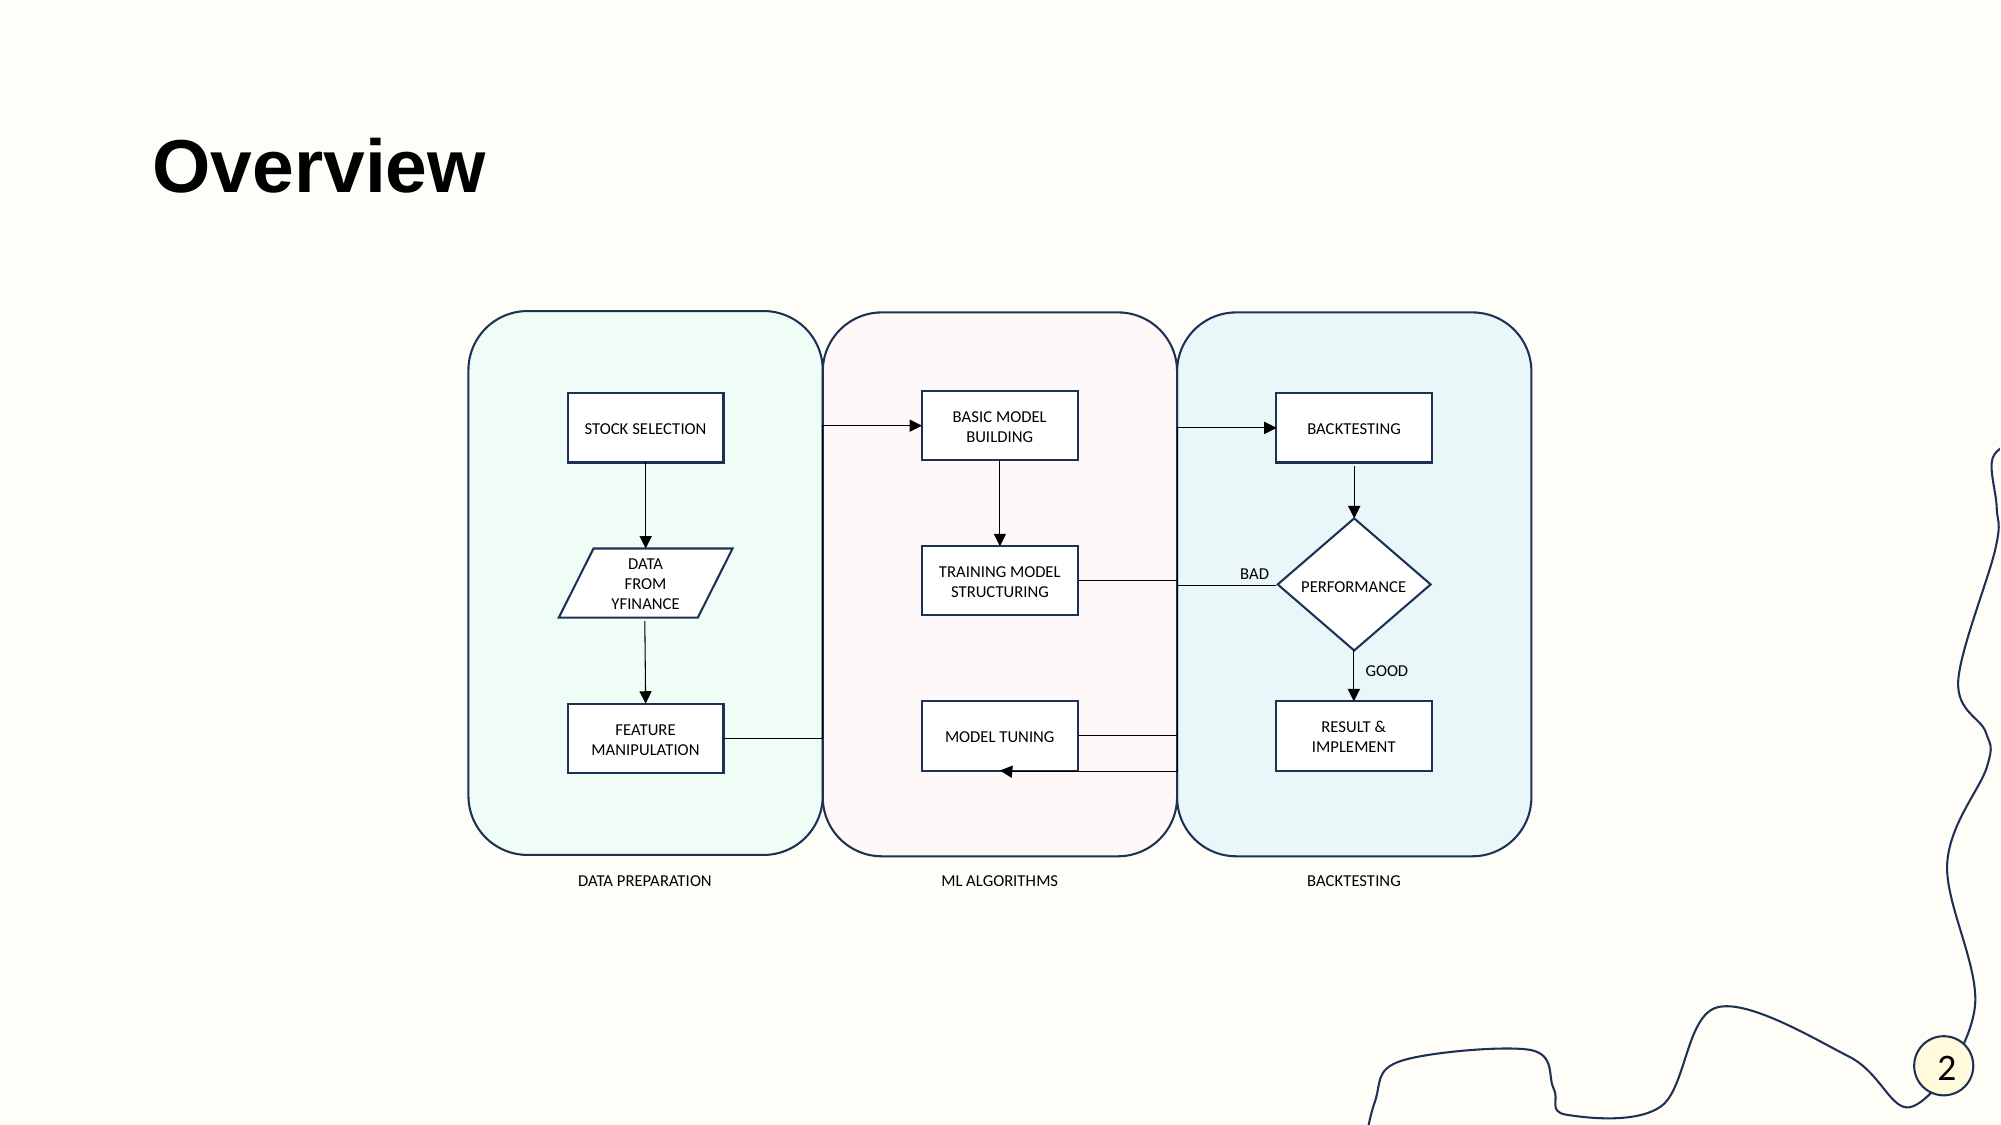

# Overview

STOCK SELECTION
DATA FROM YFINANCE
FEATURE
MANIPULATION

BASIC MODEL
BUILDING
BACKTESTING

TRAINING MODEL STRUCTURING
BAD
PERFORMANCE
GOOD
MODEL TUNING
RESULT & IMPLEMENT
DATA PREPARATION
ML ALGORITHMS
BACKTESTING

2